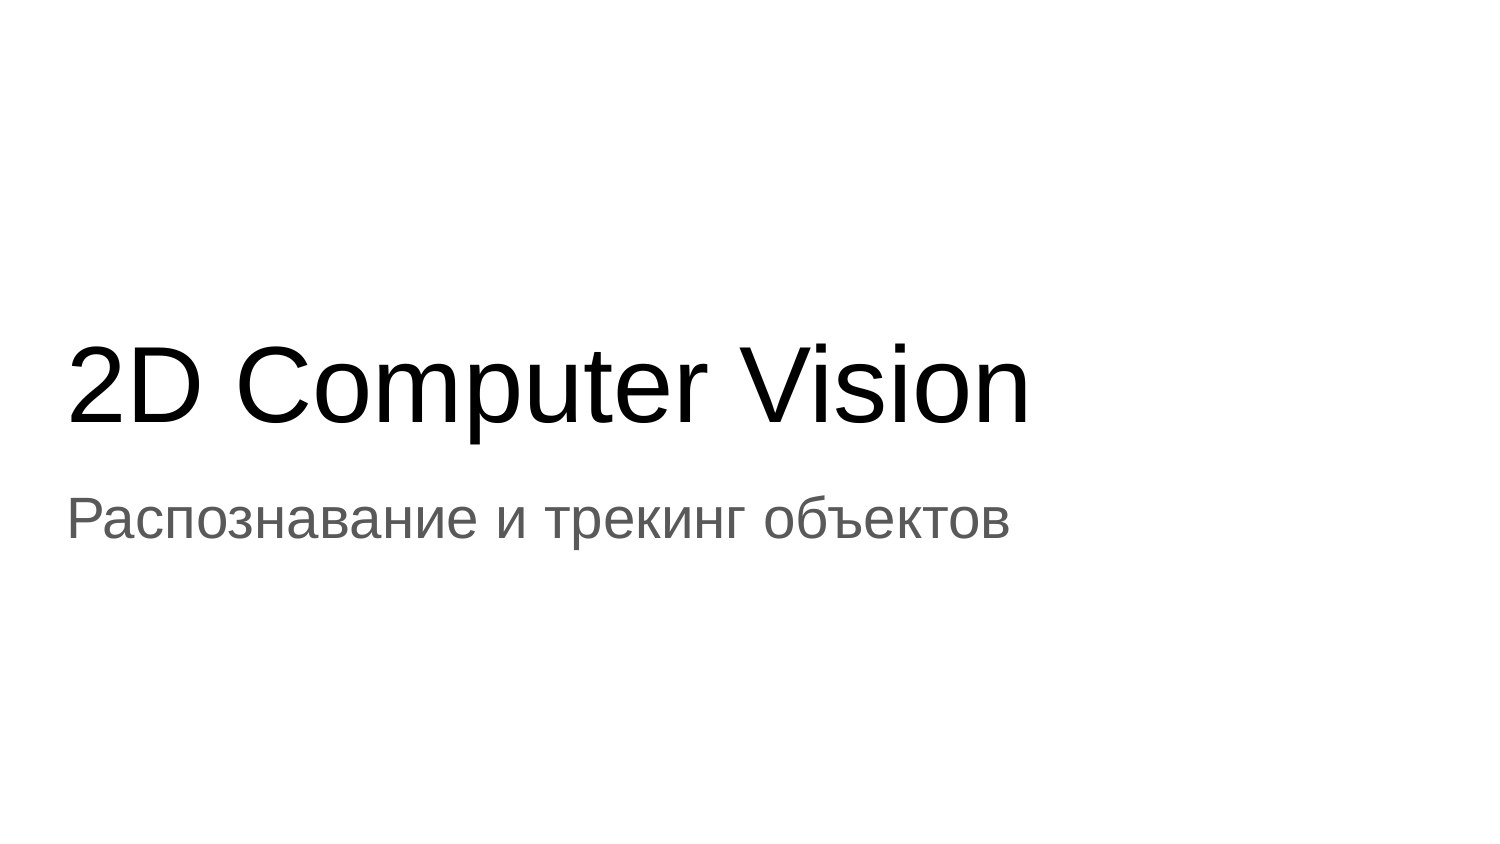

# 2D Computer Vision
Распознавание и трекинг объектов